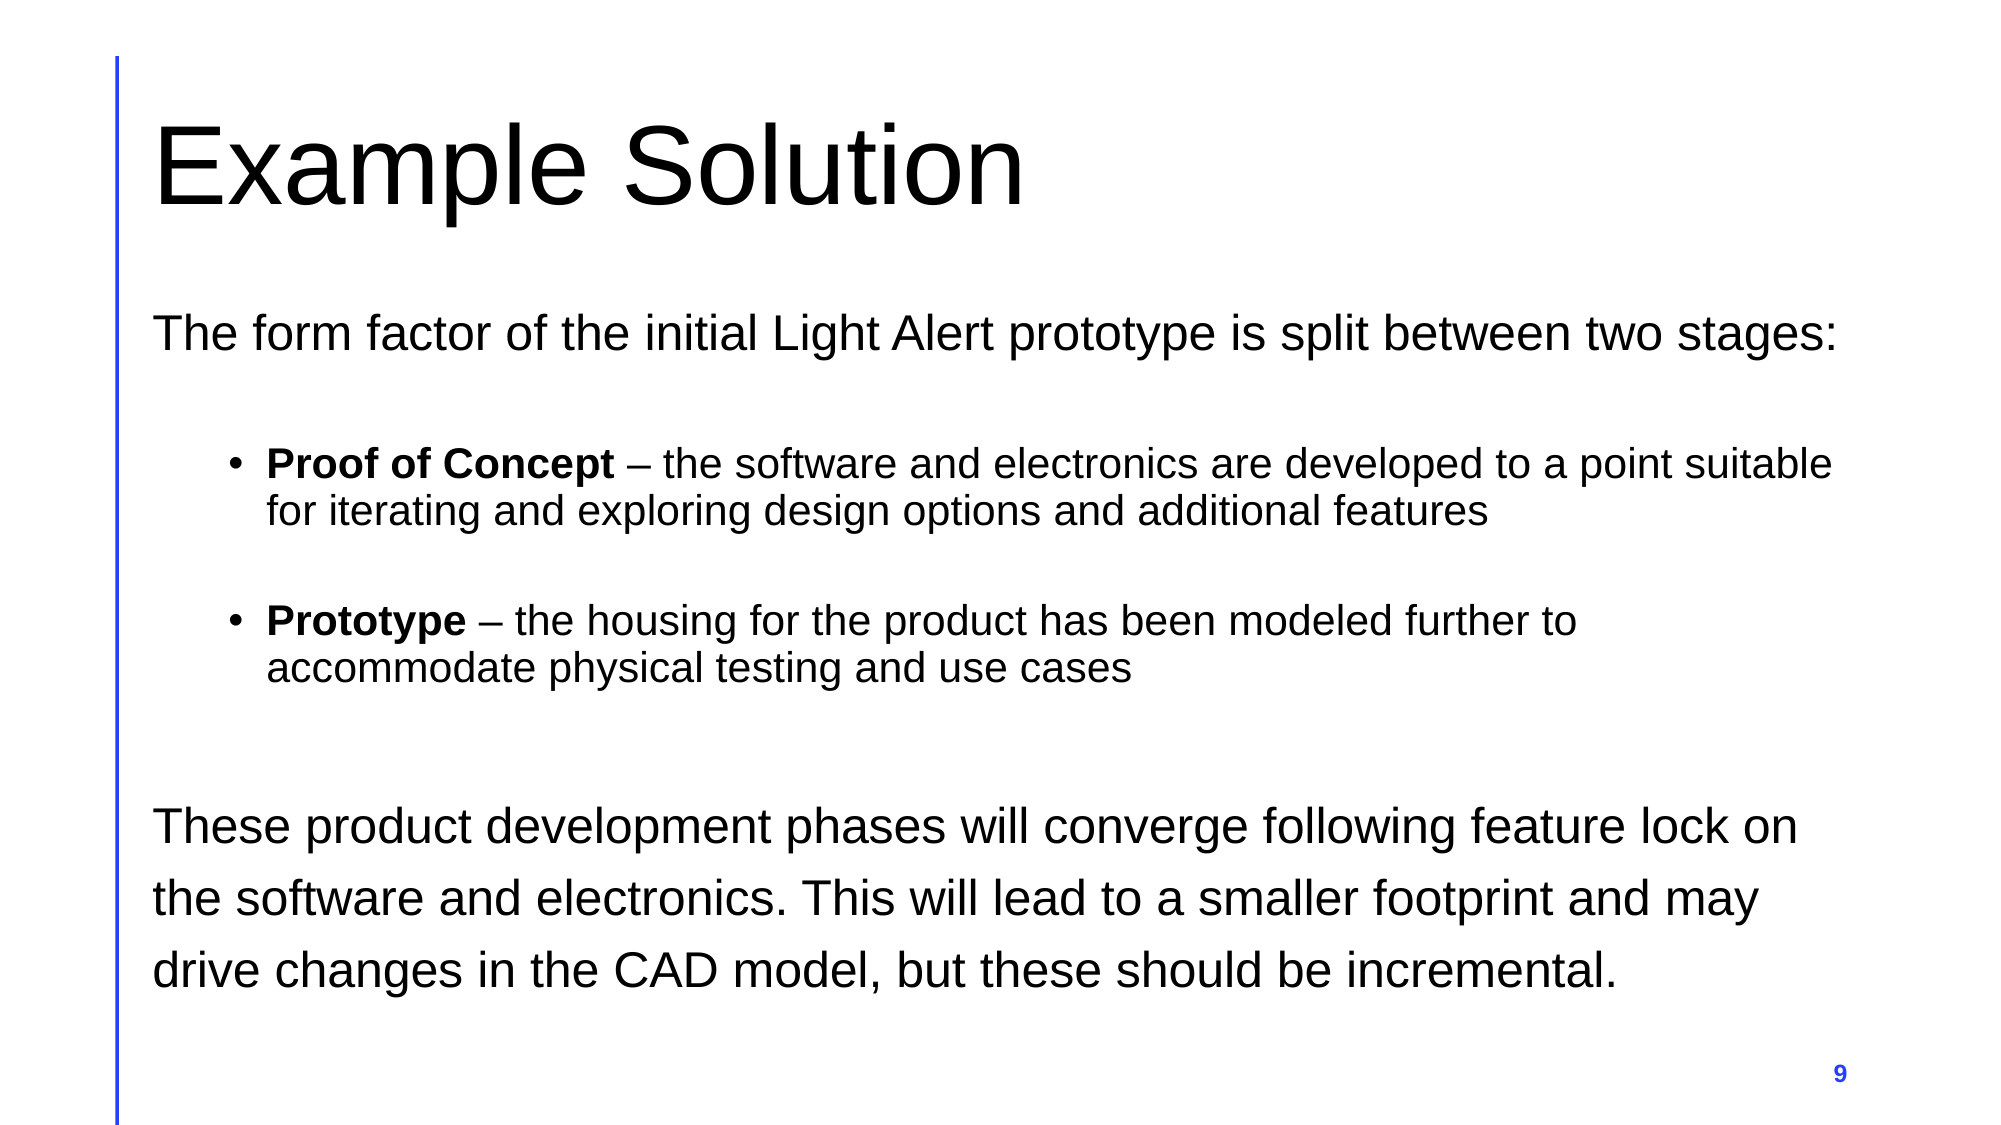

# Example Solution
The form factor of the initial Light Alert prototype is split between two stages:

Proof of Concept – the software and electronics are developed to a point suitable for iterating and exploring design options and additional features

Prototype – the housing for the product has been modeled further to accommodate physical testing and use cases

These product development phases will converge following feature lock on the software and electronics. This will lead to a smaller footprint and may drive changes in the CAD model, but these should be incremental.
9